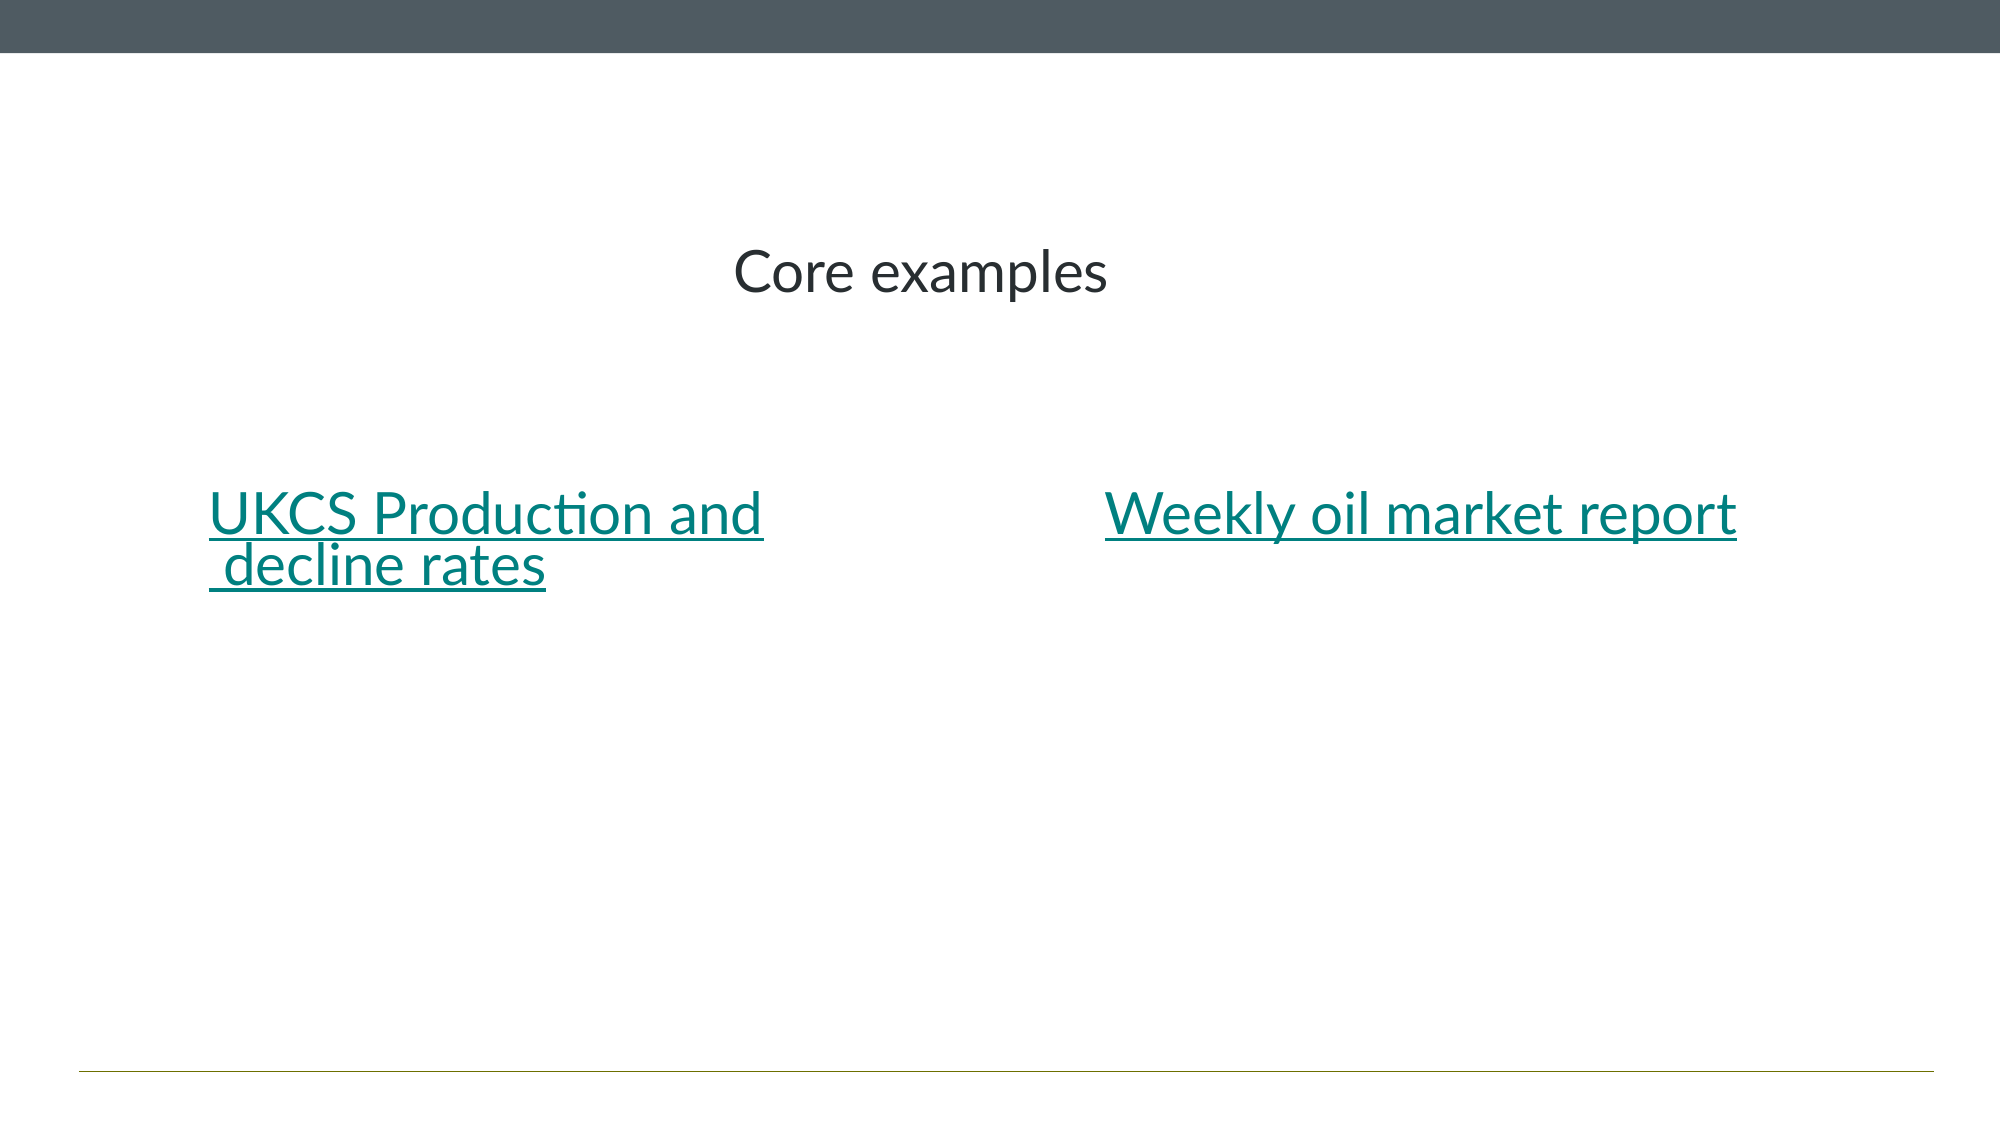

Core examples
UKCS Production and decline rates
Weekly oil market report